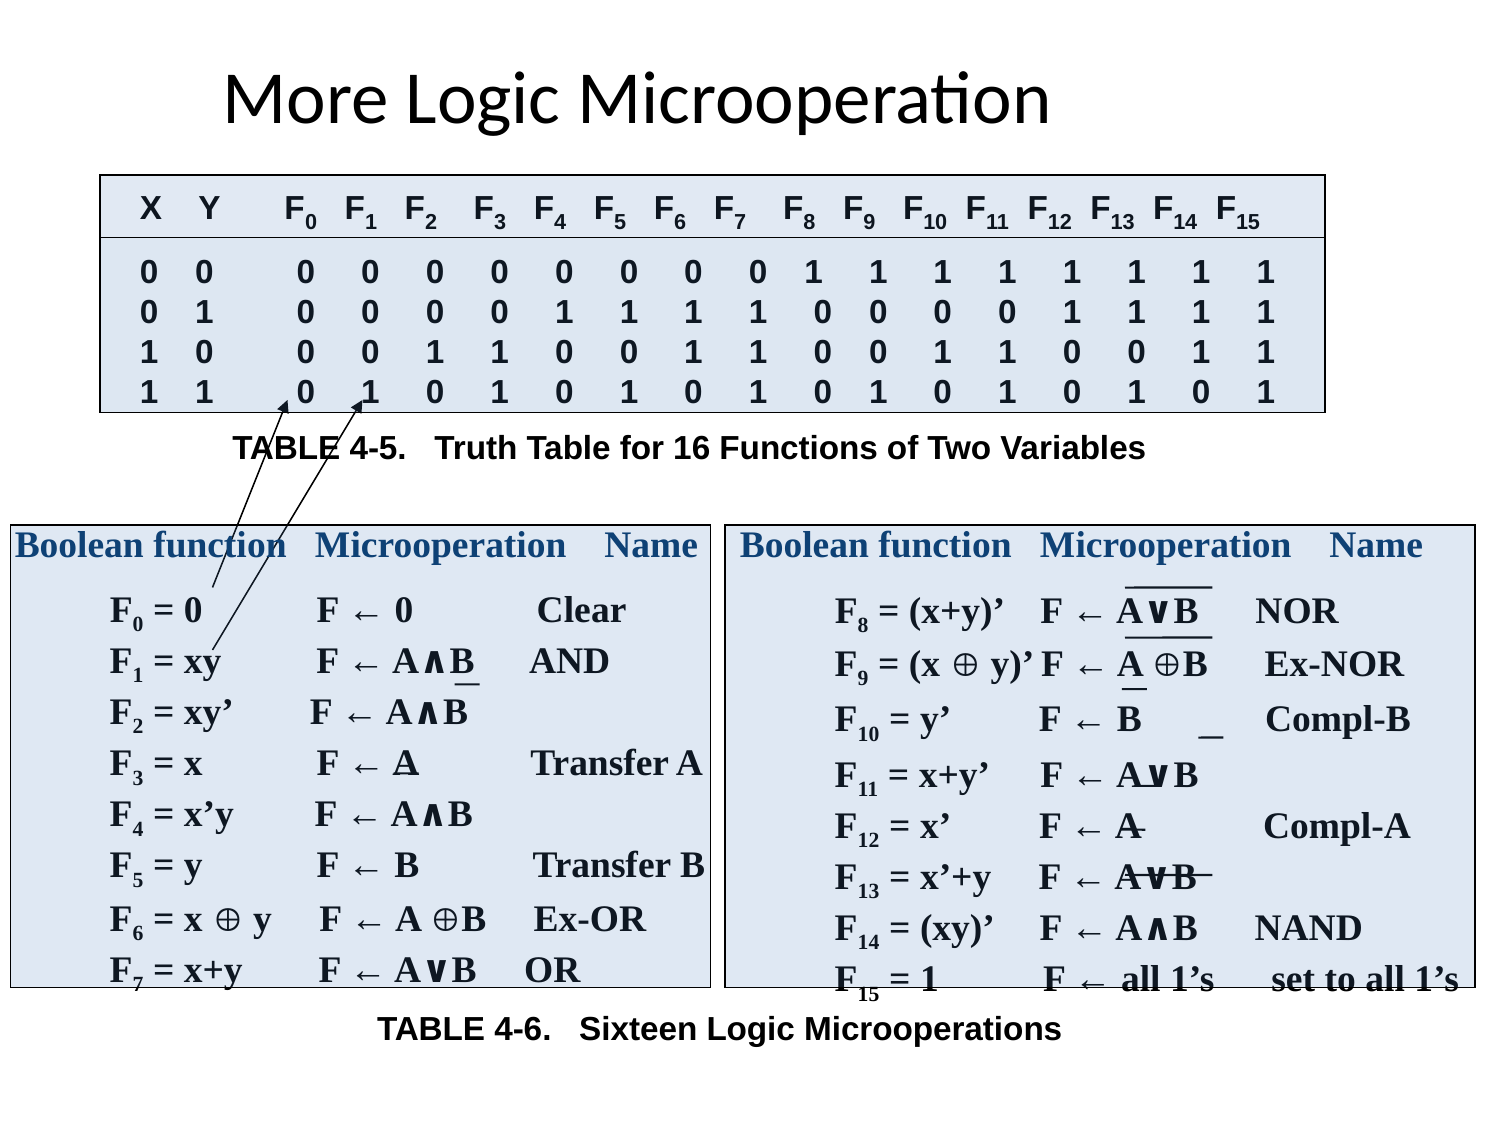

More Logic Microoperation

X    Y       F0   F1   F2    F3   F4   F5   F6   F7    F8   F9   F10  F11  F12  F13  F14  F15
0    0         0     0     0     0     0     0     0     0    1     1     1     1     1     1     1     1
0    1         0     0     0     0     1     1     1     1     0    0     0     0     1     1     1     1
1    0         0     0     1     1     0     0     1     1     0    0     1     1     0     0     1     1
1    1         0     1     0     1     0     1     0     1     0    1     0     1     0     1     0     1
          TABLE 4-5.   Truth Table for 16 Functions of Two Variables

Boolean function   Microoperation    Name
          F0 = 0            F ← 0             Clear
          F1 = xy          F ← A∧B      AND
          F2 = xy’         F ← A∧B
          F3 = x            F ← A            Transfer A
          F4 = x’y         F ← A∧B
          F5 = y            F ← B            Transfer B
          F6 = x ⊕ y     F ← A ⊕B     Ex-OR
          F7 = x+y        F ← A∨B     OR
Boolean function   Microoperation    Name
          F8 = (x+y)’    F ← A∨B      NOR
          F9 = (x ⊕ y)’ F ← A ⊕B      Ex-NOR
          F10 = y’          F ← B             Compl-B
          F11 = x+y’     F ← A∨B
          F12 = x’          F ← A             Compl-A
          F13 = x’+y     F ← A∨B
          F14 = (xy)’     F ← A∧B      NAND
          F15 = 1           F ← all 1’s      set to all 1’s

TABLE 4-6.   Sixteen Logic Microoperations